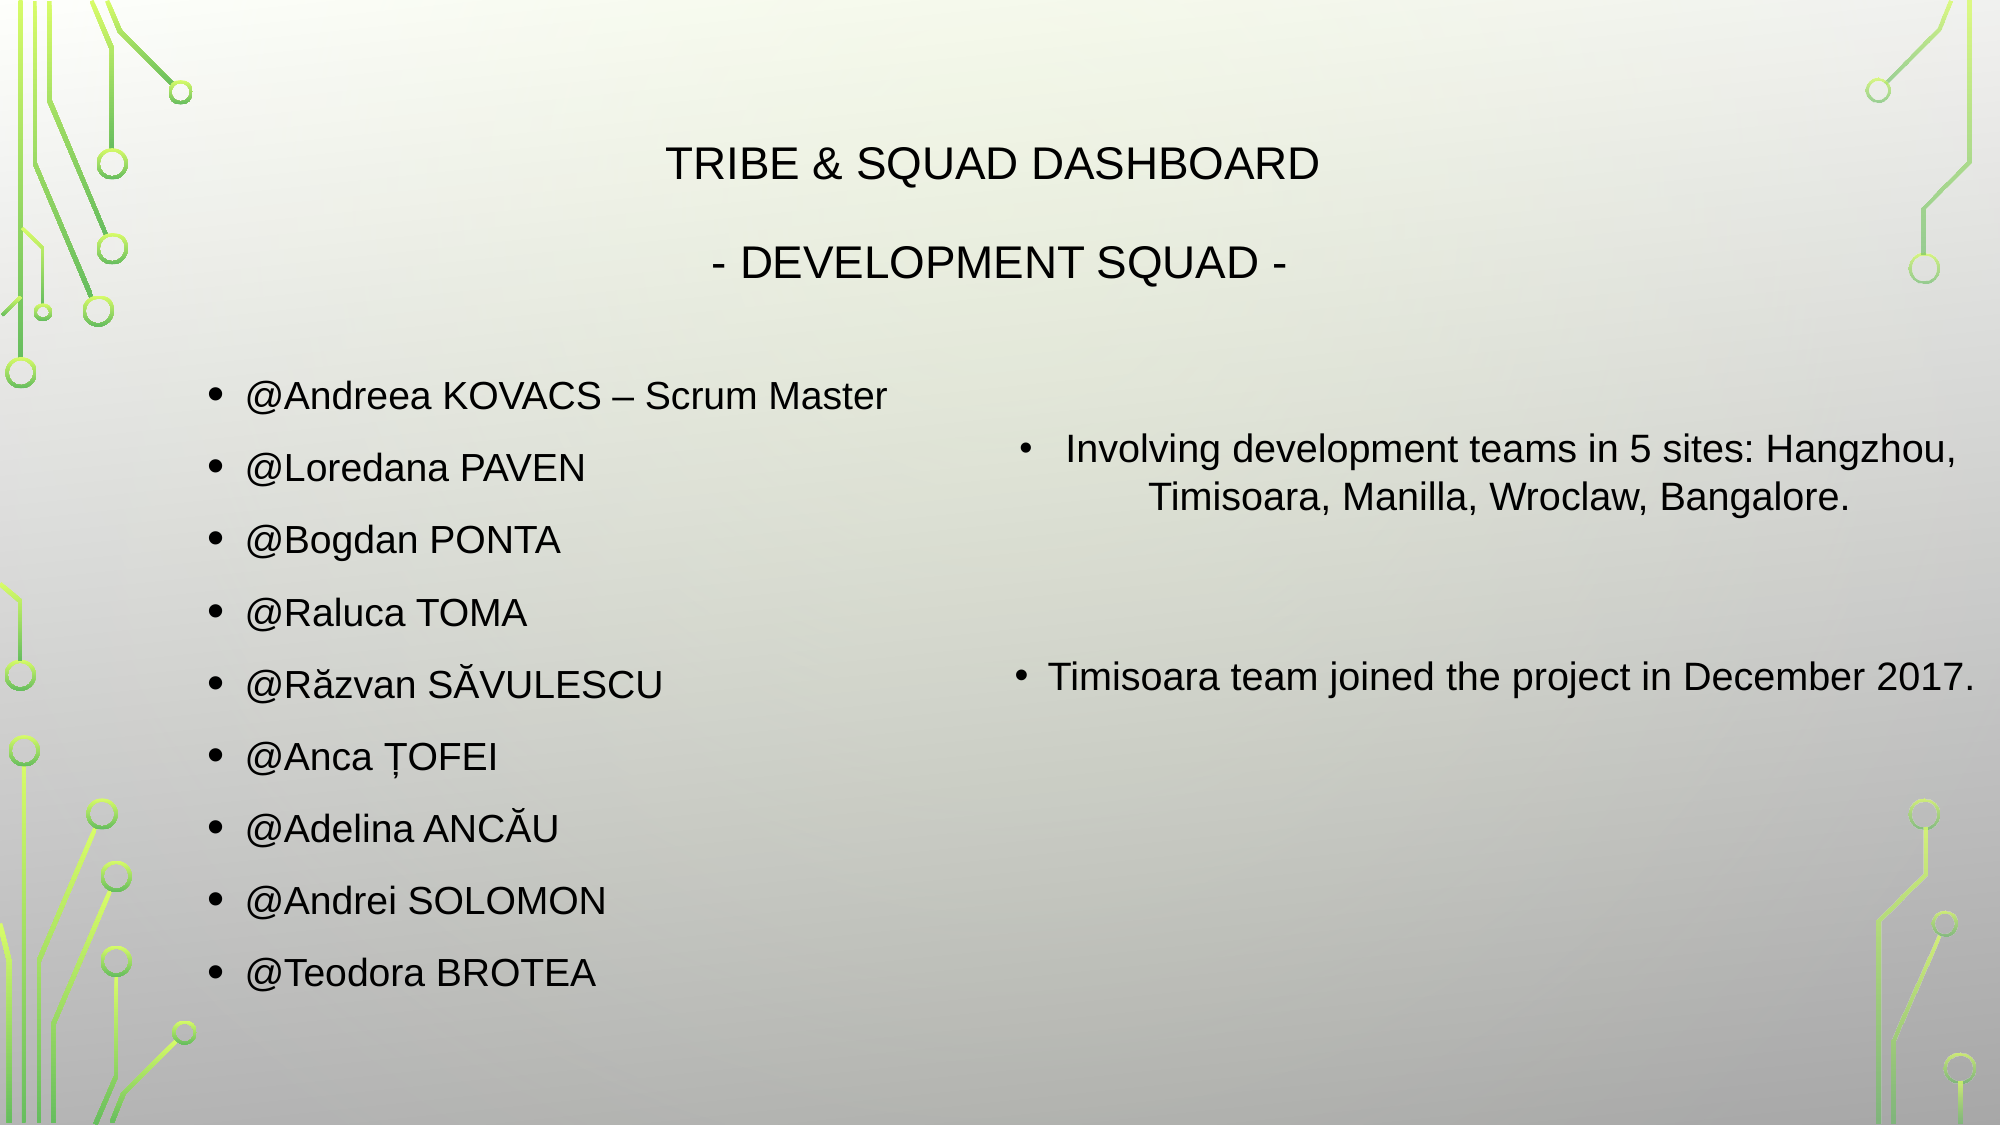

# Tribe & Squad Dashboard - Development Squad​ -
@Andreea KOVACS – Scrum Master
@Loredana PAVEN
@Bogdan PONTA
@Raluca TOMA
@Răzvan SĂVULESCU
@Anca ȚOFEI
@Adelina ANCĂU
@Andrei SOLOMON
@Teodora BROTEA
 Involving development teams in 5 sites: Hangzhou, Timisoara, Manilla, Wroclaw, Bangalore.​

 Timisoara team joined the project in December 2017.​